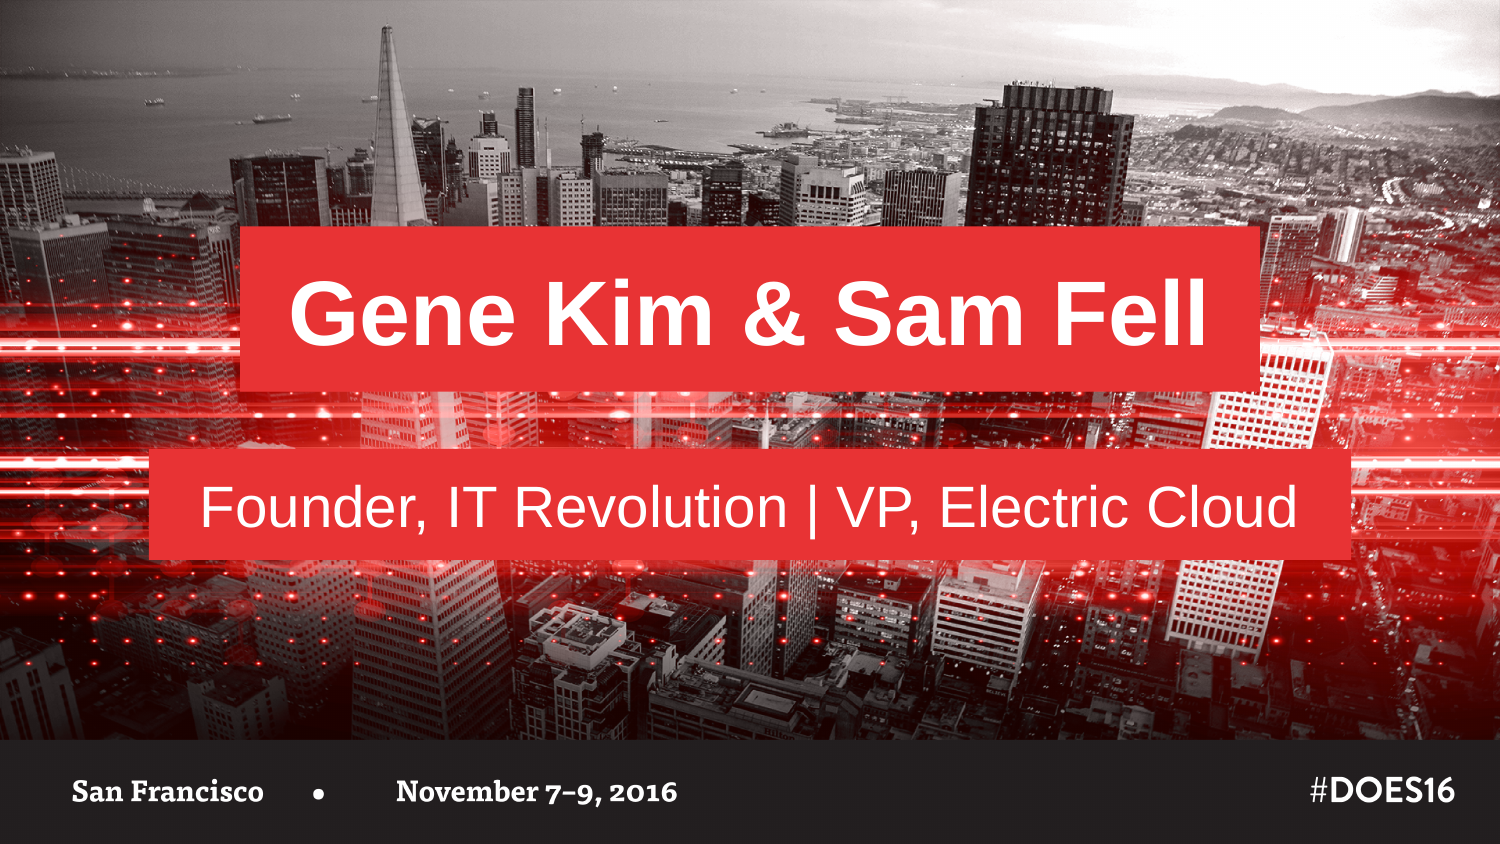

Gene Kim & Sam Fell
Founder, IT Revolution | VP, Electric Cloud